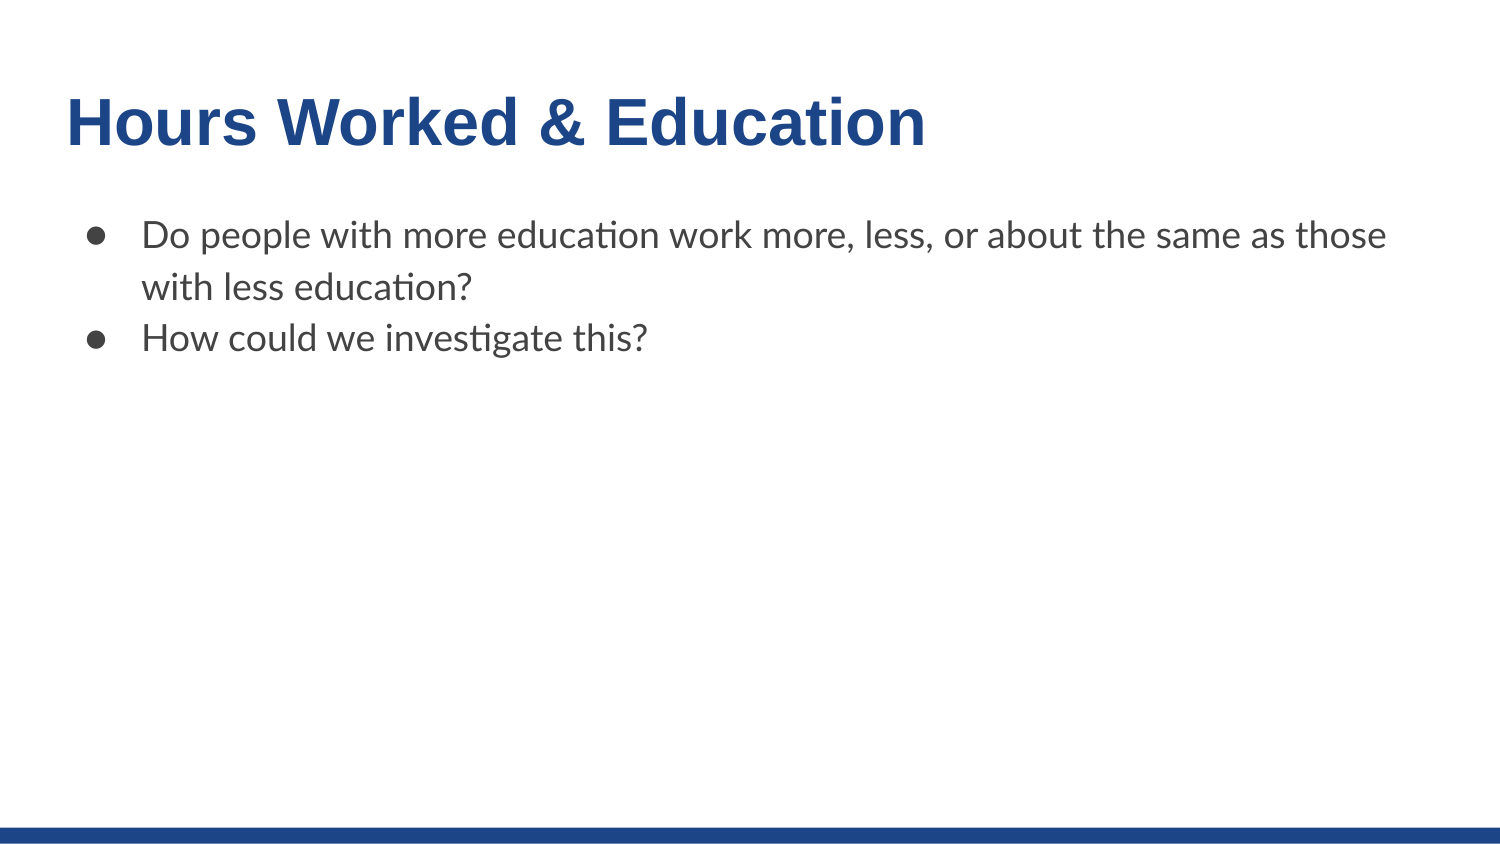

# Hours Worked & Education
Do people with more education work more, less, or about the same as those with less education?
How could we investigate this?